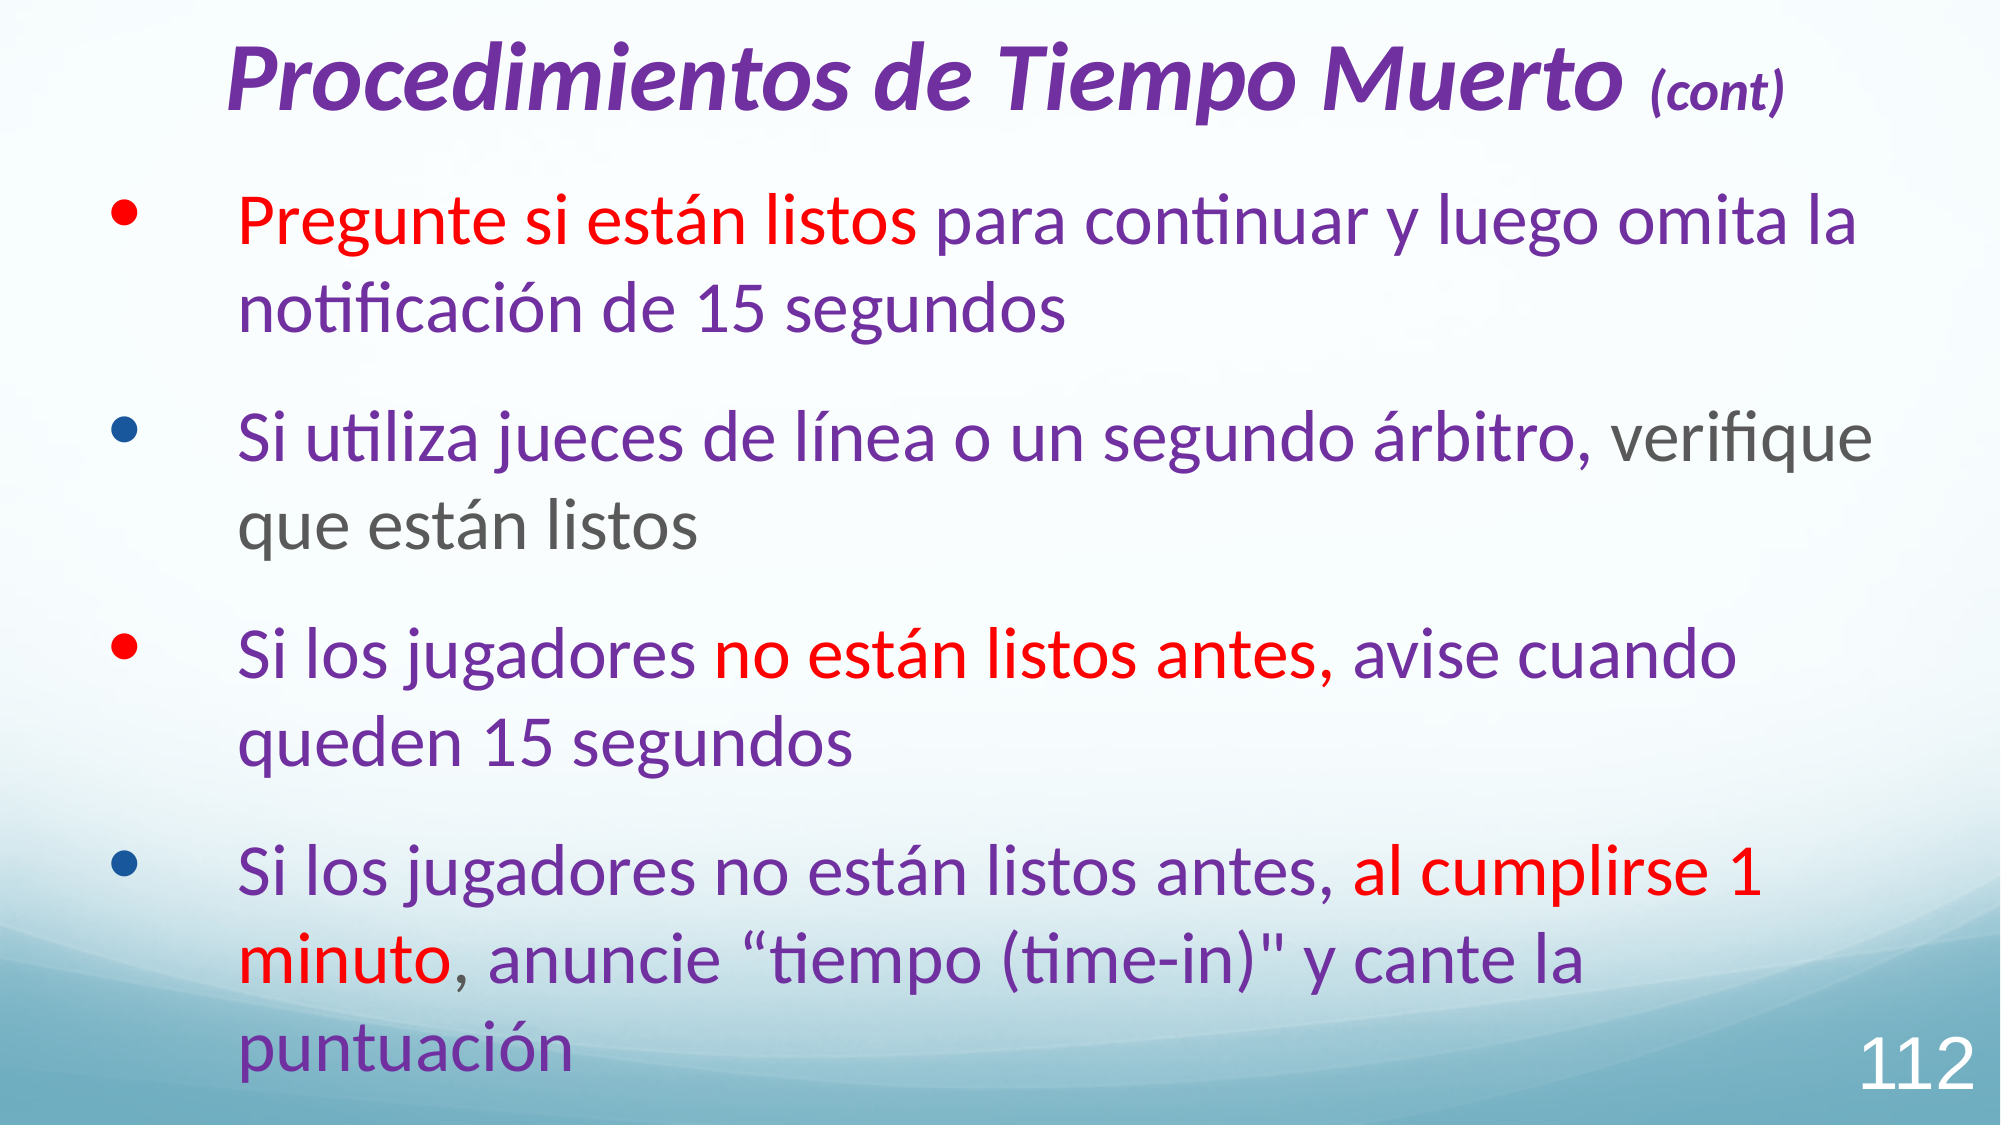

Procedimientos de Tiempo Muerto (cont)
Pregunte si están listos para continuar y luego omita la notificación de 15 segundos
Si utiliza jueces de línea o un segundo árbitro, verifique que están listos
Si los jugadores no están listos antes, avise cuando queden 15 segundos
Si los jugadores no están listos antes, al cumplirse 1 minuto, anuncie “tiempo (time-in)" y cante la puntuación
112